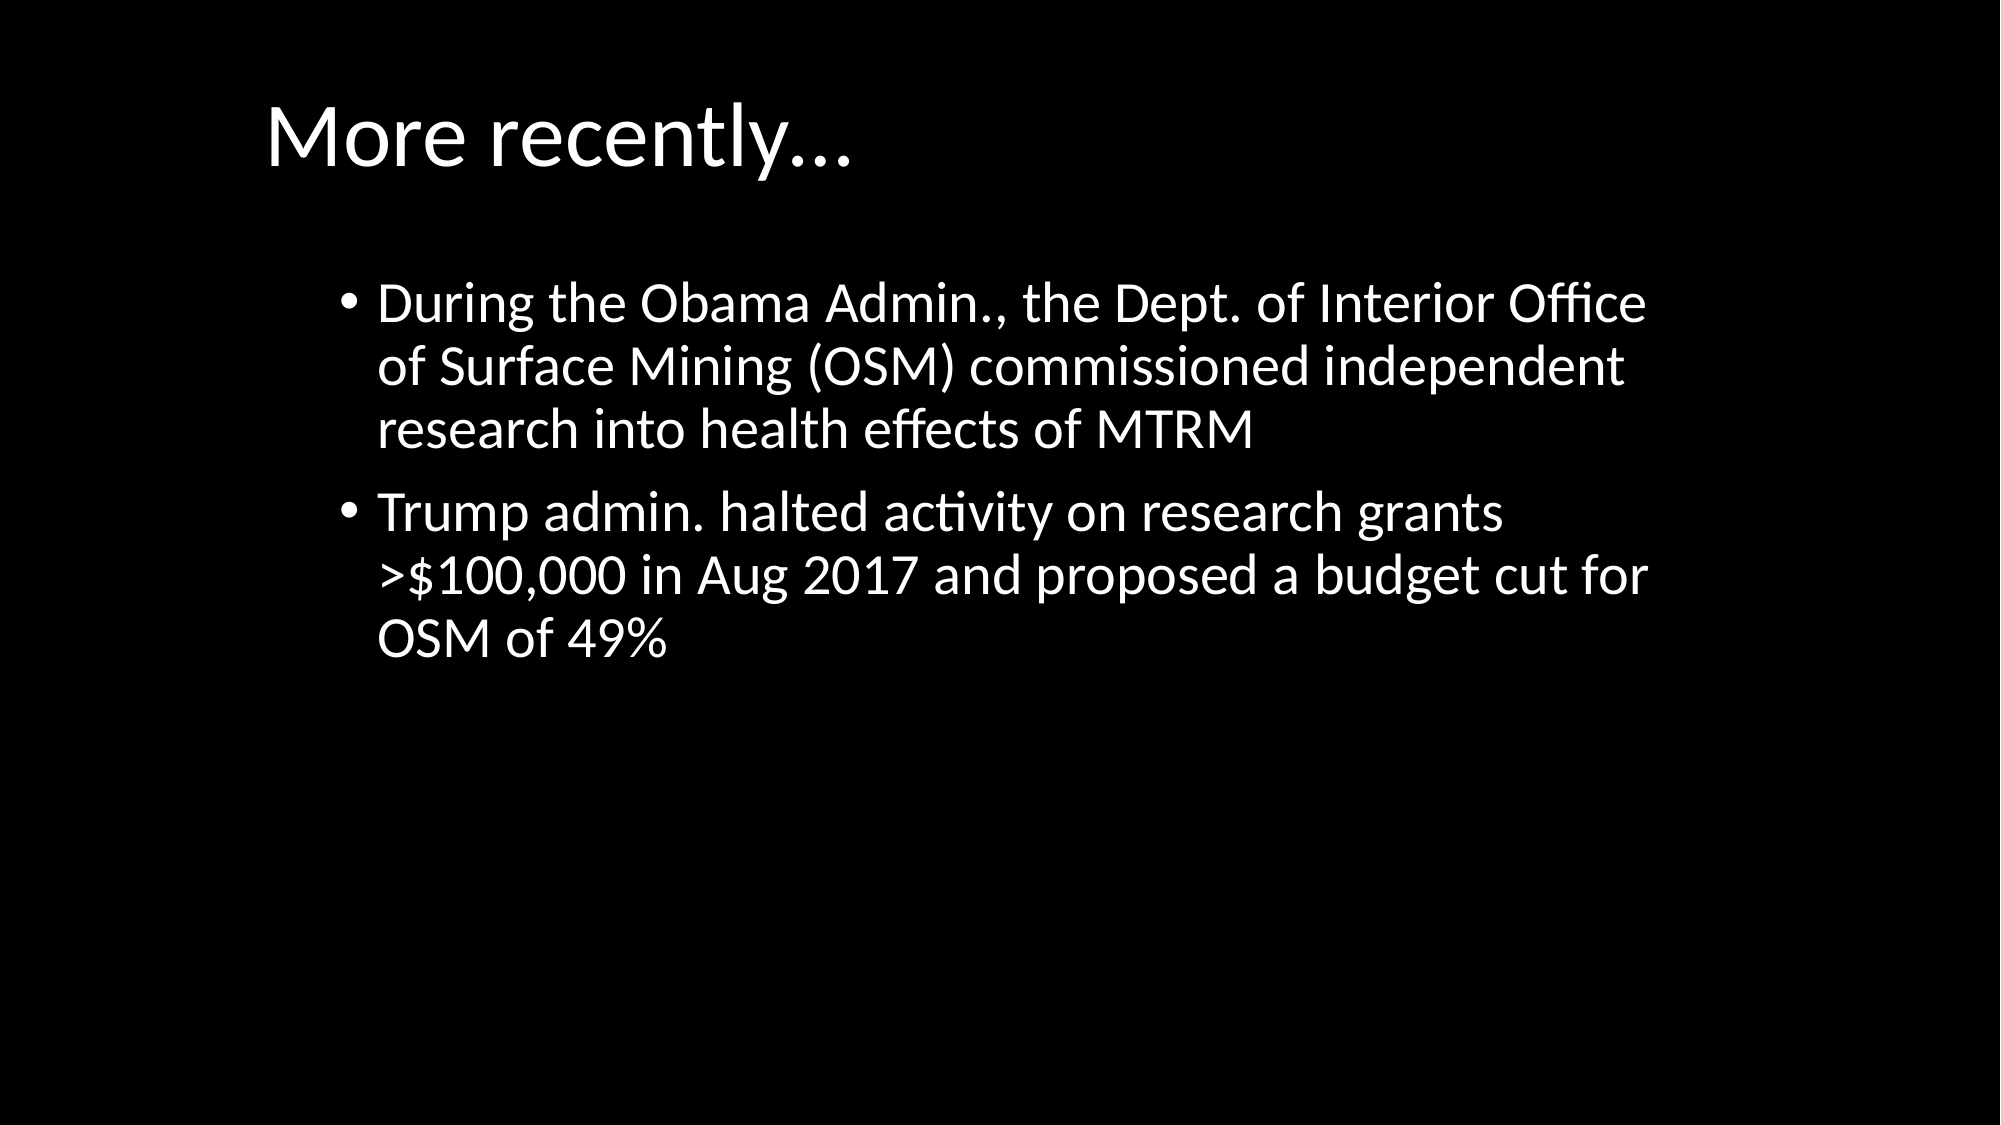

# More recently…
During the Obama Admin., the Dept. of Interior Office of Surface Mining (OSM) commissioned independent research into health effects of MTRM
Trump admin. halted activity on research grants >$100,000 in Aug 2017 and proposed a budget cut for OSM of 49%